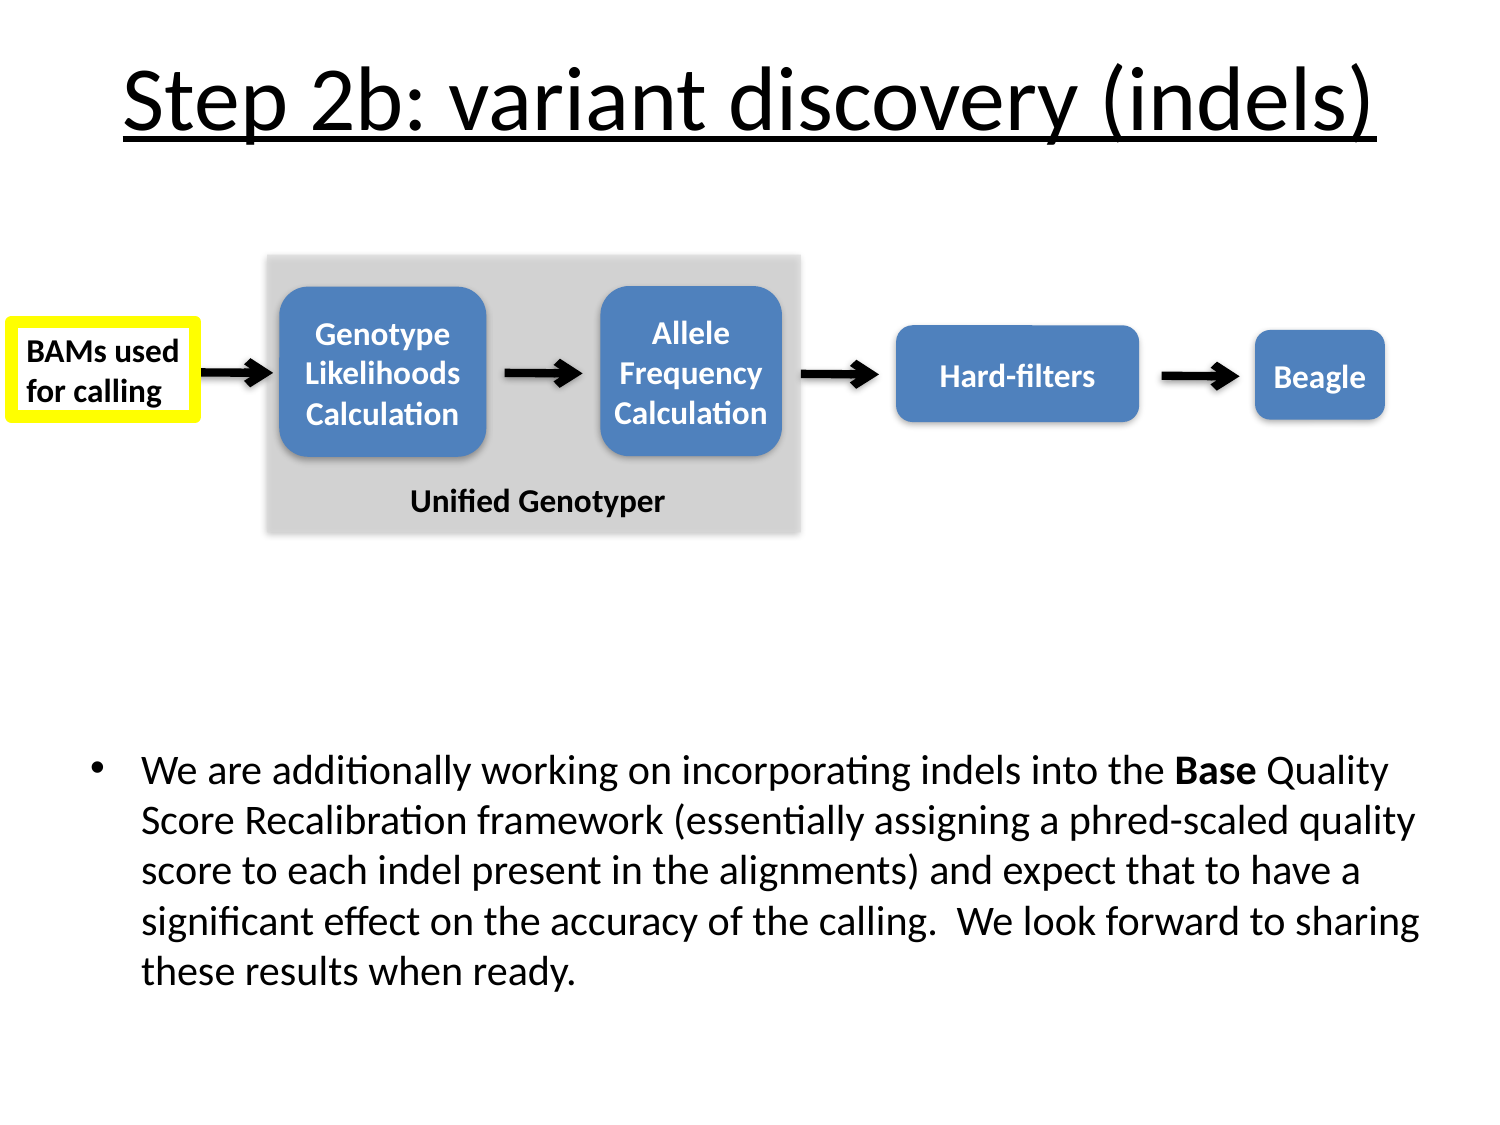

# Step 2b: variant discovery (indels)

Allele Frequency
Calculation
Genotype Likelihoods
Calculation
BAMs used
for calling
Hard-filters
Beagle
Unified Genotyper

We are additionally working on incorporating indels into the Base Quality Score Recalibration framework (essentially assigning a phred-scaled quality score to each indel present in the alignments) and expect that to have a significant effect on the accuracy of the calling.  We look forward to sharing these results when ready.